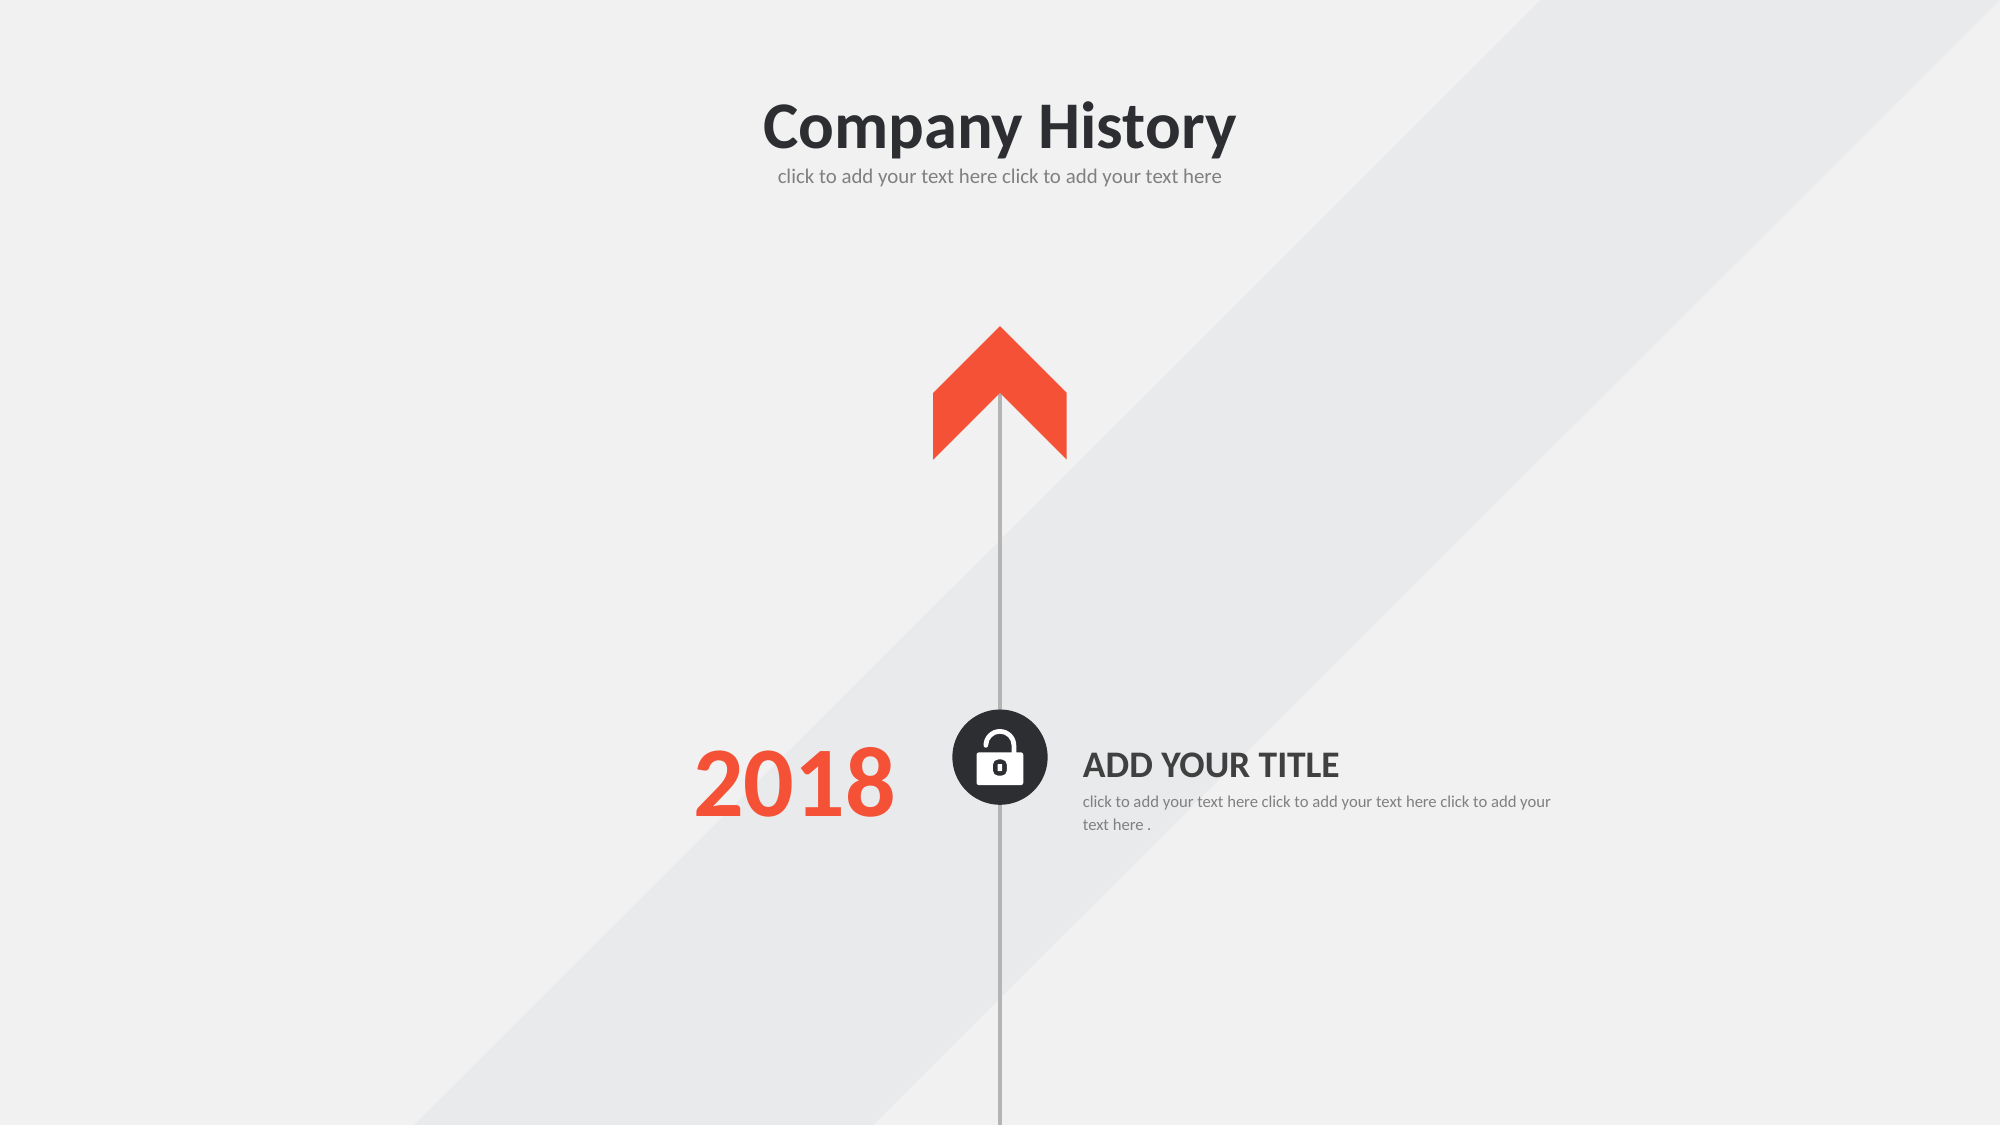

Company History
click to add your text here click to add your text here

2018

ADD YOUR TITLE
click to add your text here click to add your text here click to add your text here .